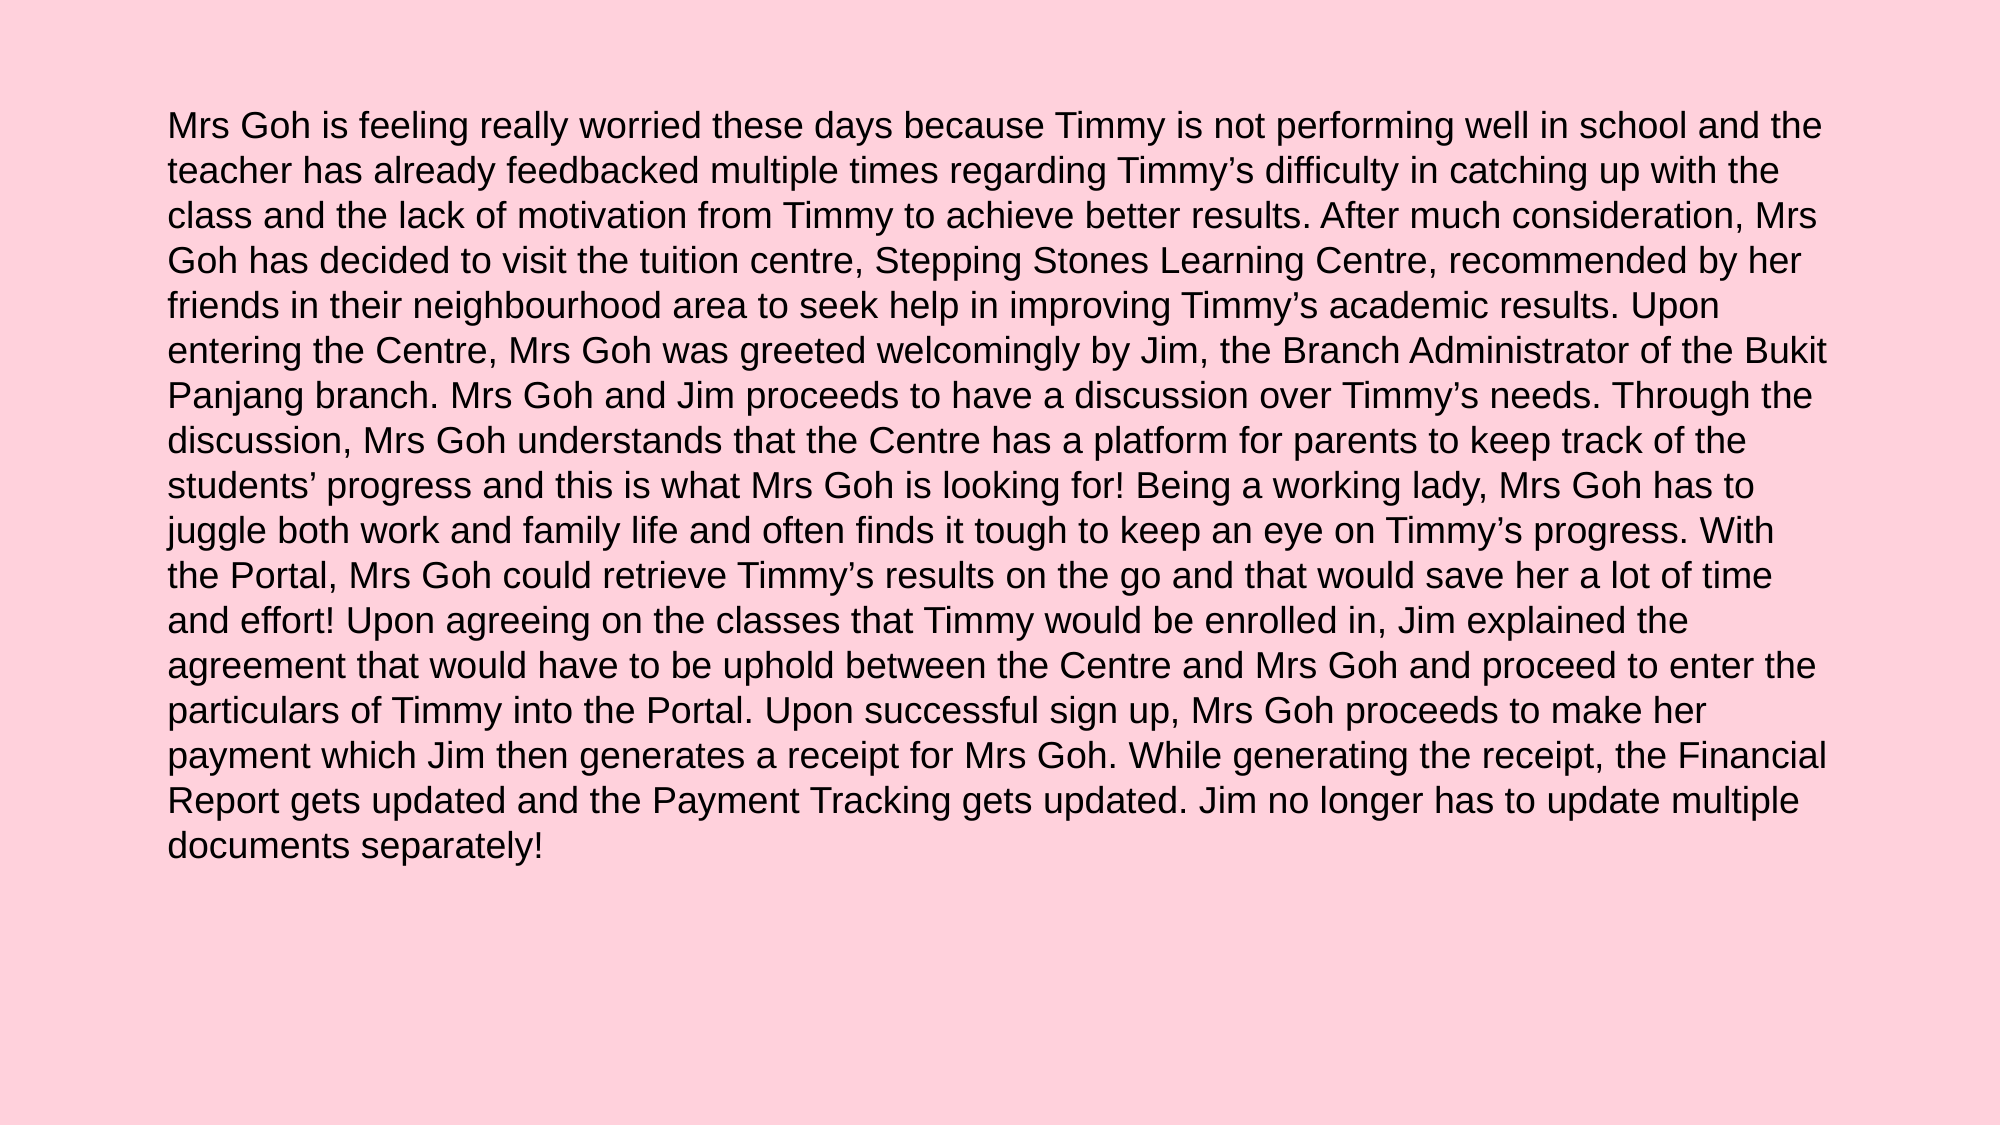

Mrs Goh is feeling really worried these days because Timmy is not performing well in school and the teacher has already feedbacked multiple times regarding Timmy’s difficulty in catching up with the class and the lack of motivation from Timmy to achieve better results. After much consideration, Mrs Goh has decided to visit the tuition centre, Stepping Stones Learning Centre, recommended by her friends in their neighbourhood area to seek help in improving Timmy’s academic results. Upon entering the Centre, Mrs Goh was greeted welcomingly by Jim, the Branch Administrator of the Bukit Panjang branch. Mrs Goh and Jim proceeds to have a discussion over Timmy’s needs. Through the discussion, Mrs Goh understands that the Centre has a platform for parents to keep track of the students’ progress and this is what Mrs Goh is looking for! Being a working lady, Mrs Goh has to juggle both work and family life and often finds it tough to keep an eye on Timmy’s progress. With the Portal, Mrs Goh could retrieve Timmy’s results on the go and that would save her a lot of time and effort! Upon agreeing on the classes that Timmy would be enrolled in, Jim explained the agreement that would have to be uphold between the Centre and Mrs Goh and proceed to enter the particulars of Timmy into the Portal. Upon successful sign up, Mrs Goh proceeds to make her payment which Jim then generates a receipt for Mrs Goh. While generating the receipt, the Financial Report gets updated and the Payment Tracking gets updated. Jim no longer has to update multiple documents separately!